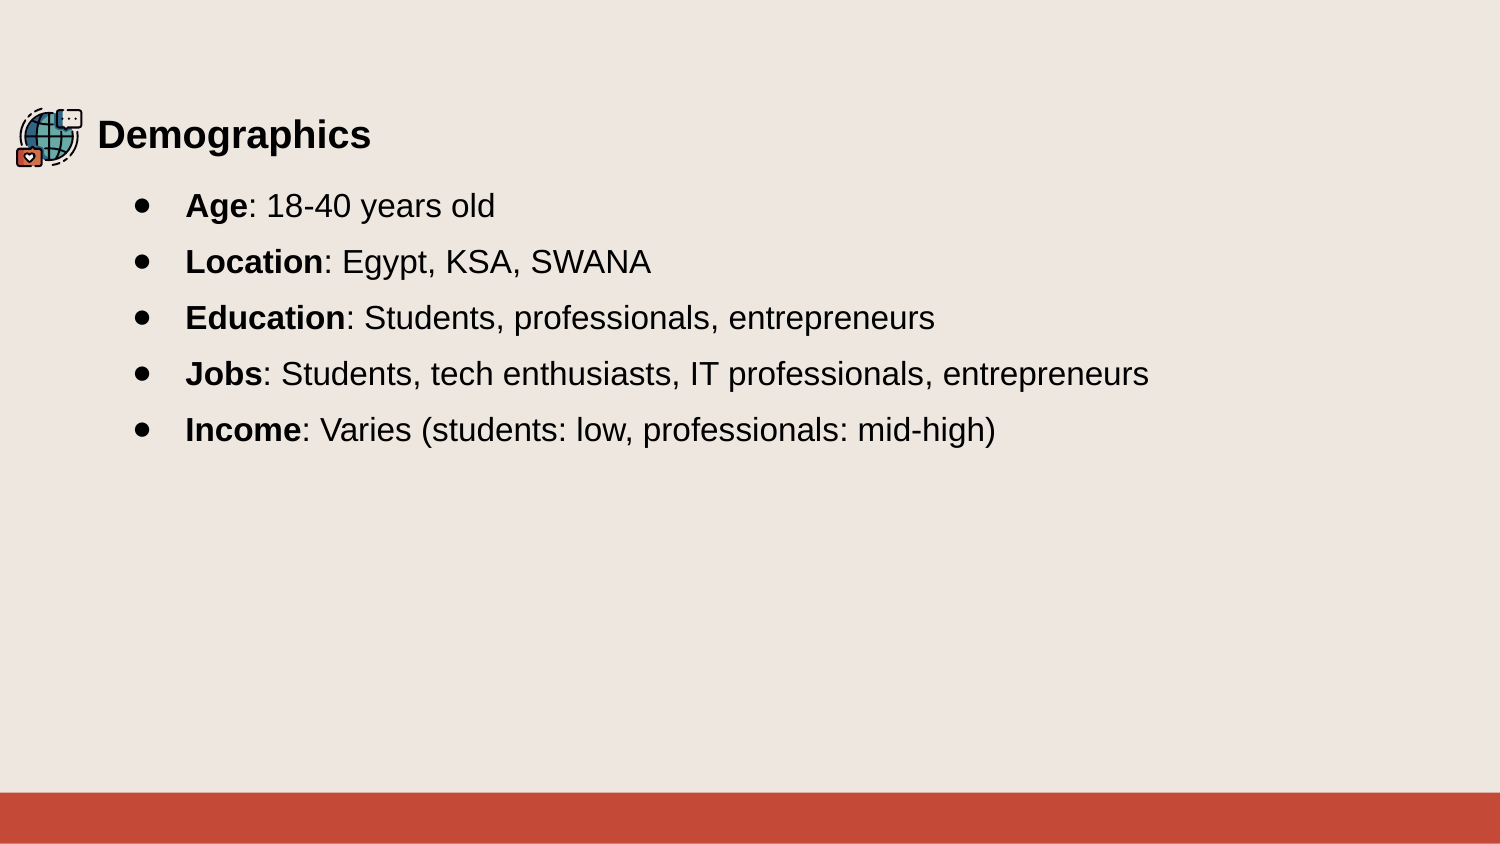

# Demographics

Age: 18-40 years old
Location: Egypt, KSA, SWANA
Education: Students, professionals, entrepreneurs
Jobs: Students, tech enthusiasts, IT professionals, entrepreneurs
Income: Varies (students: low, professionals: mid-high)